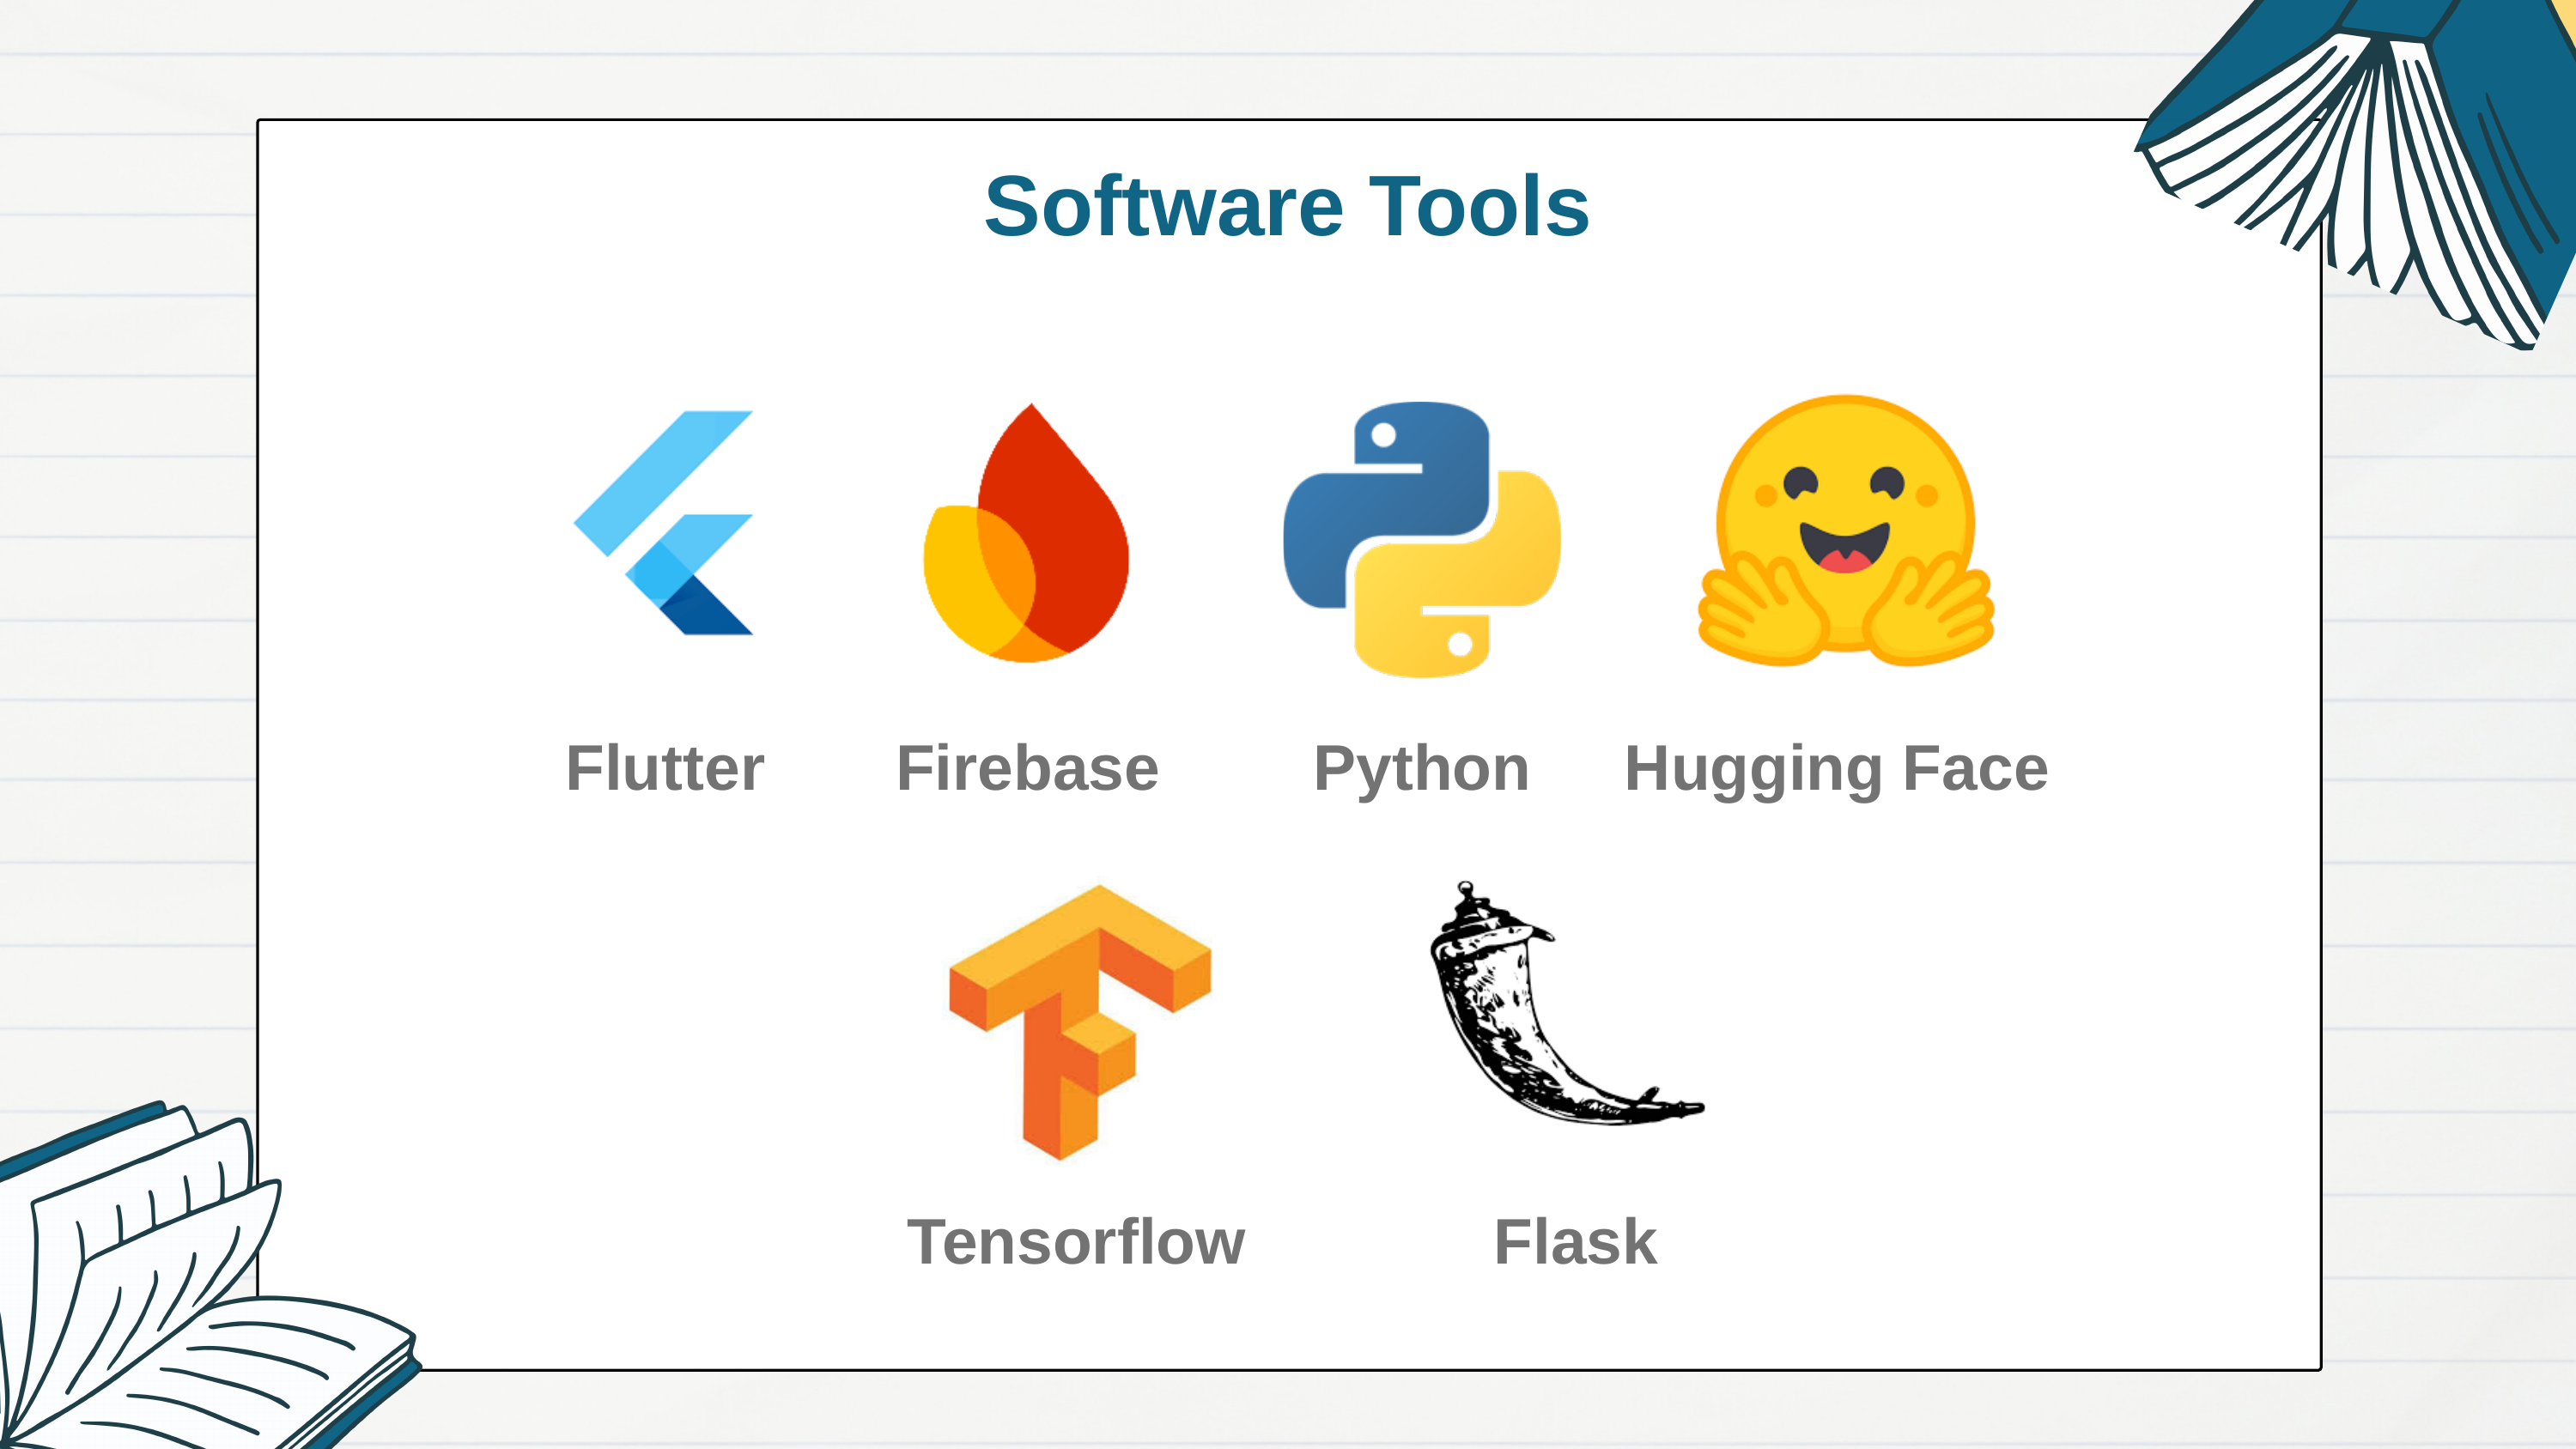

Software Tools

Flutter
Firebase
Python
Hugging Face

Tensorflow
Flask